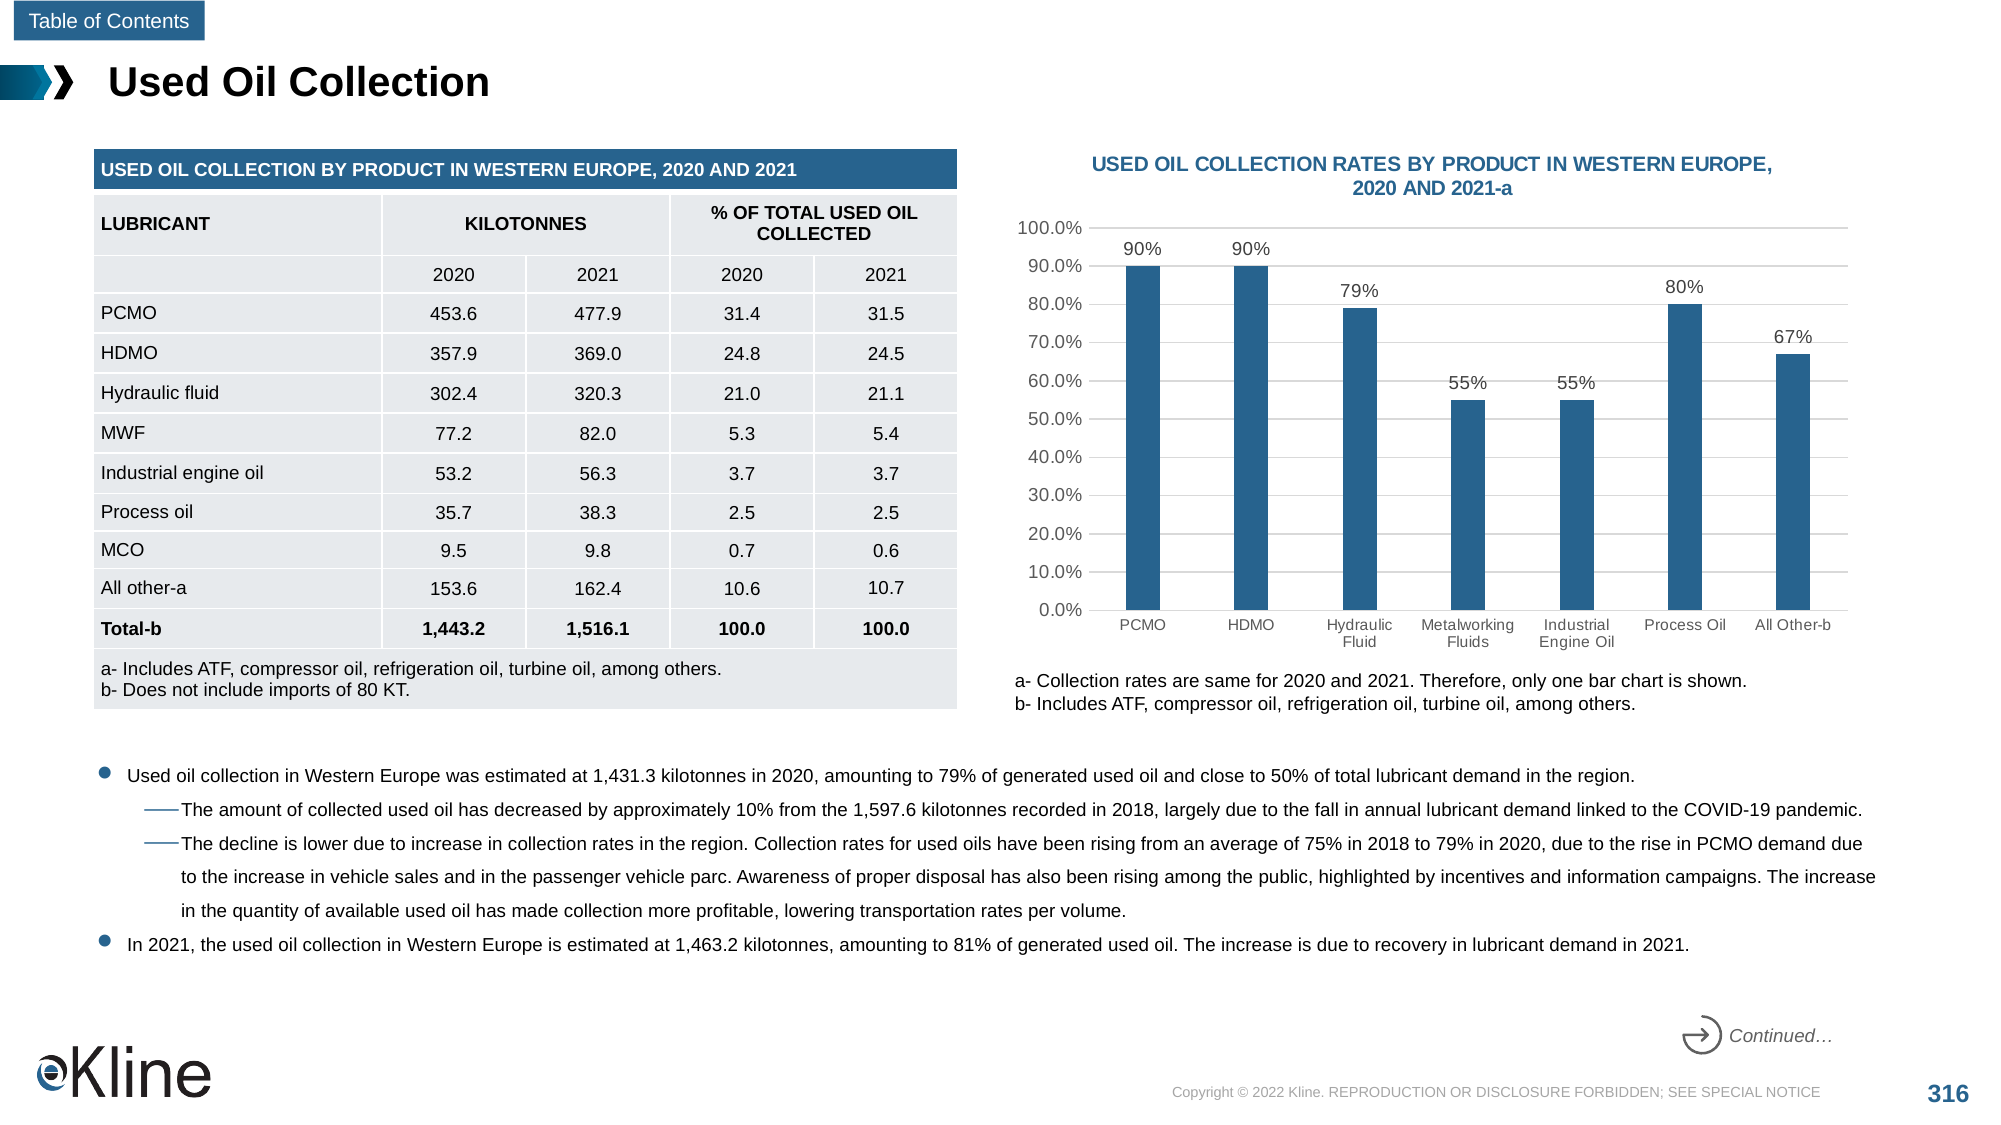

# Used Oil Collection

### Chart: USED OIL COLLECTION RATES BY PRODUCT IN WESTERN EUROPE, 2020 AND 2021-a

| Category | Series 1 |
|---|---|
| PCMO | 0.9 |
| HDMO | 0.9 |
| Hydraulic Fluid | 0.79 |
| Metalworking Fluids | 0.55 |
| Industrial Engine Oil | 0.55 |
| Process Oil | 0.8 |
| All Other-b | 0.67 |
| USED OIL COLLECTION BY PRODUCT IN WESTERN EUROPE, 2020 AND 2021 |  |  |  |  |
| --- | --- | --- | --- | --- |
| LUBRICANT | KILOTONNES |  | % OF TOTAL USED OIL COLLECTED |  |
|  | 2020 | 2021 | 2020 | 2021 |
| PCMO | 453.6 | 477.9 | 31.4 | 31.5 |
| HDMO | 357.9 | 369.0 | 24.8 | 24.5 |
| Hydraulic fluid | 302.4 | 320.3 | 21.0 | 21.1 |
| MWF | 77.2 | 82.0 | 5.3 | 5.4 |
| Industrial engine oil | 53.2 | 56.3 | 3.7 | 3.7 |
| Process oil | 35.7 | 38.3 | 2.5 | 2.5 |
| MCO | 9.5 | 9.8 | 0.7 | 0.6 |
| All other-a | 153.6 | 162.4 | 10.6 | 10.7 |
| Total-b | 1,443.2 | 1,516.1 | 100.0 | 100.0 |
| a- Includes ATF, compressor oil, refrigeration oil, turbine oil, among others. b- Does not include imports of 80 KT. |  |  |  |  |
a- Collection rates are same for 2020 and 2021. Therefore, only one bar chart is shown.
b- Includes ATF, compressor oil, refrigeration oil, turbine oil, among others.
Used oil collection in Western Europe was estimated at 1,431.3 kilotonnes in 2020, amounting to 79% of generated used oil and close to 50% of total lubricant demand in the region.
The amount of collected used oil has decreased by approximately 10% from the 1,597.6 kilotonnes recorded in 2018, largely due to the fall in annual lubricant demand linked to the COVID-19 pandemic.
The decline is lower due to increase in collection rates in the region. Collection rates for used oils have been rising from an average of 75% in 2018 to 79% in 2020, due to the rise in PCMO demand due to the increase in vehicle sales and in the passenger vehicle parc. Awareness of proper disposal has also been rising among the public, highlighted by incentives and information campaigns. The increase in the quantity of available used oil has made collection more profitable, lowering transportation rates per volume.
In 2021, the used oil collection in Western Europe is estimated at 1,463.2 kilotonnes, amounting to 81% of generated used oil. The increase is due to recovery in lubricant demand in 2021.

Continued…